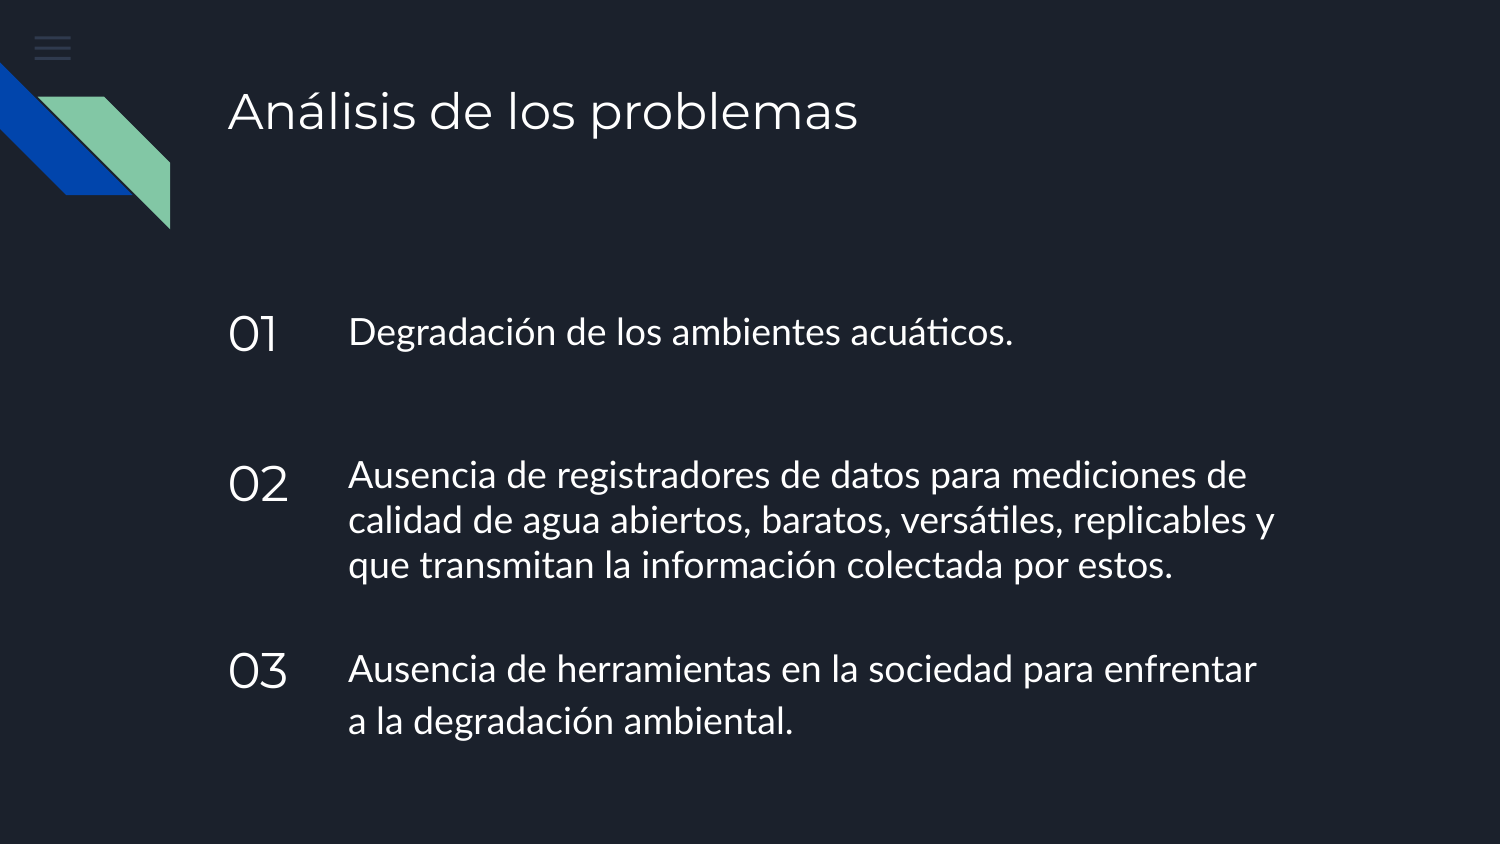

# Análisis de los problemas
01

Degradación de los ambientes acuáticos.
02

Ausencia de registradores de datos para mediciones de calidad de agua abiertos, baratos, versátiles, replicables y que transmitan la información colectada por estos.
03
Ausencia de herramientas en la sociedad para enfrentar a la degradación ambiental.